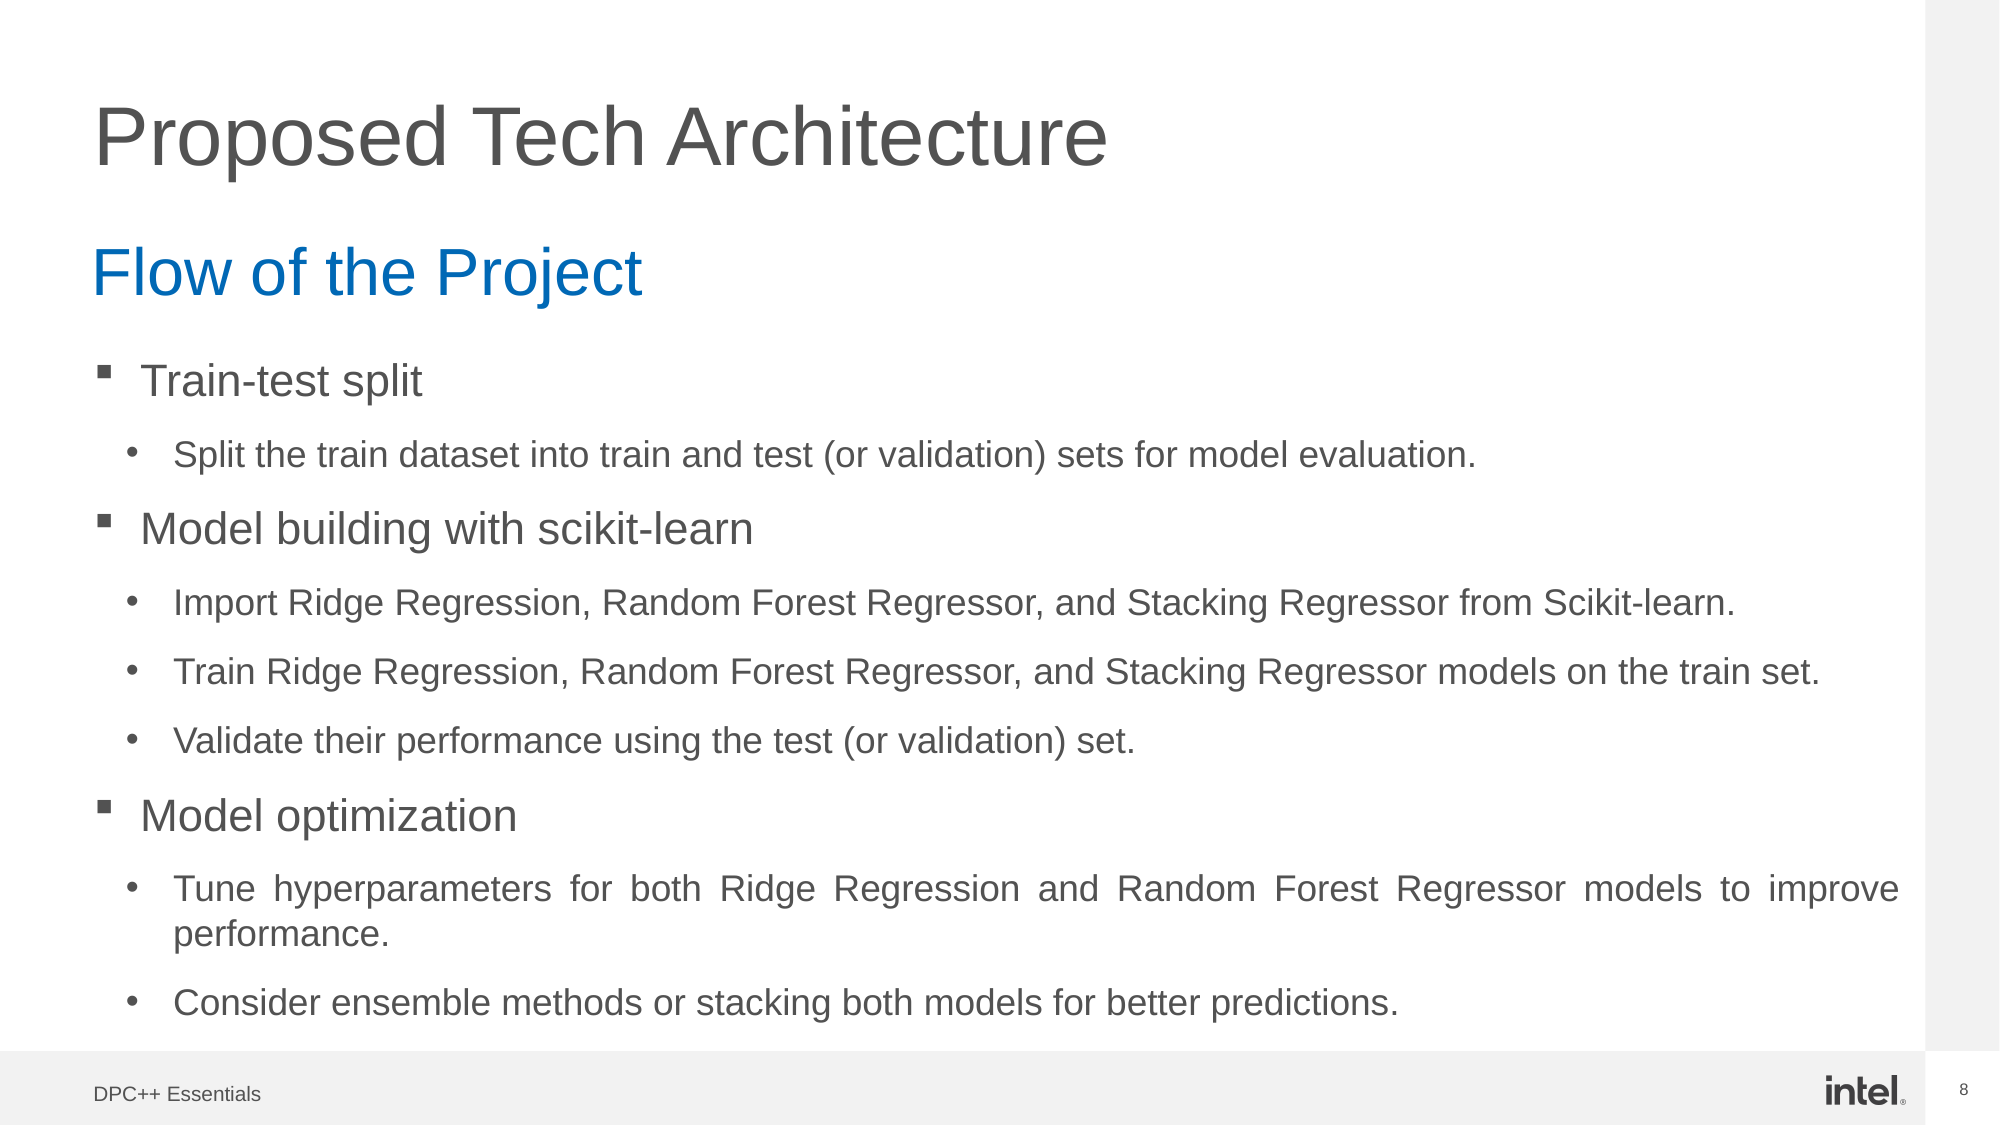

# Proposed Tech Architecture
Flow of the Project
Train-test split
Split the train dataset into train and test (or validation) sets for model evaluation.
Model building with scikit-learn
Import Ridge Regression, Random Forest Regressor, and Stacking Regressor from Scikit-learn.
Train Ridge Regression, Random Forest Regressor, and Stacking Regressor models on the train set.
Validate their performance using the test (or validation) set.
Model optimization
Tune hyperparameters for both Ridge Regression and Random Forest Regressor models to improve performance.
Consider ensemble methods or stacking both models for better predictions.